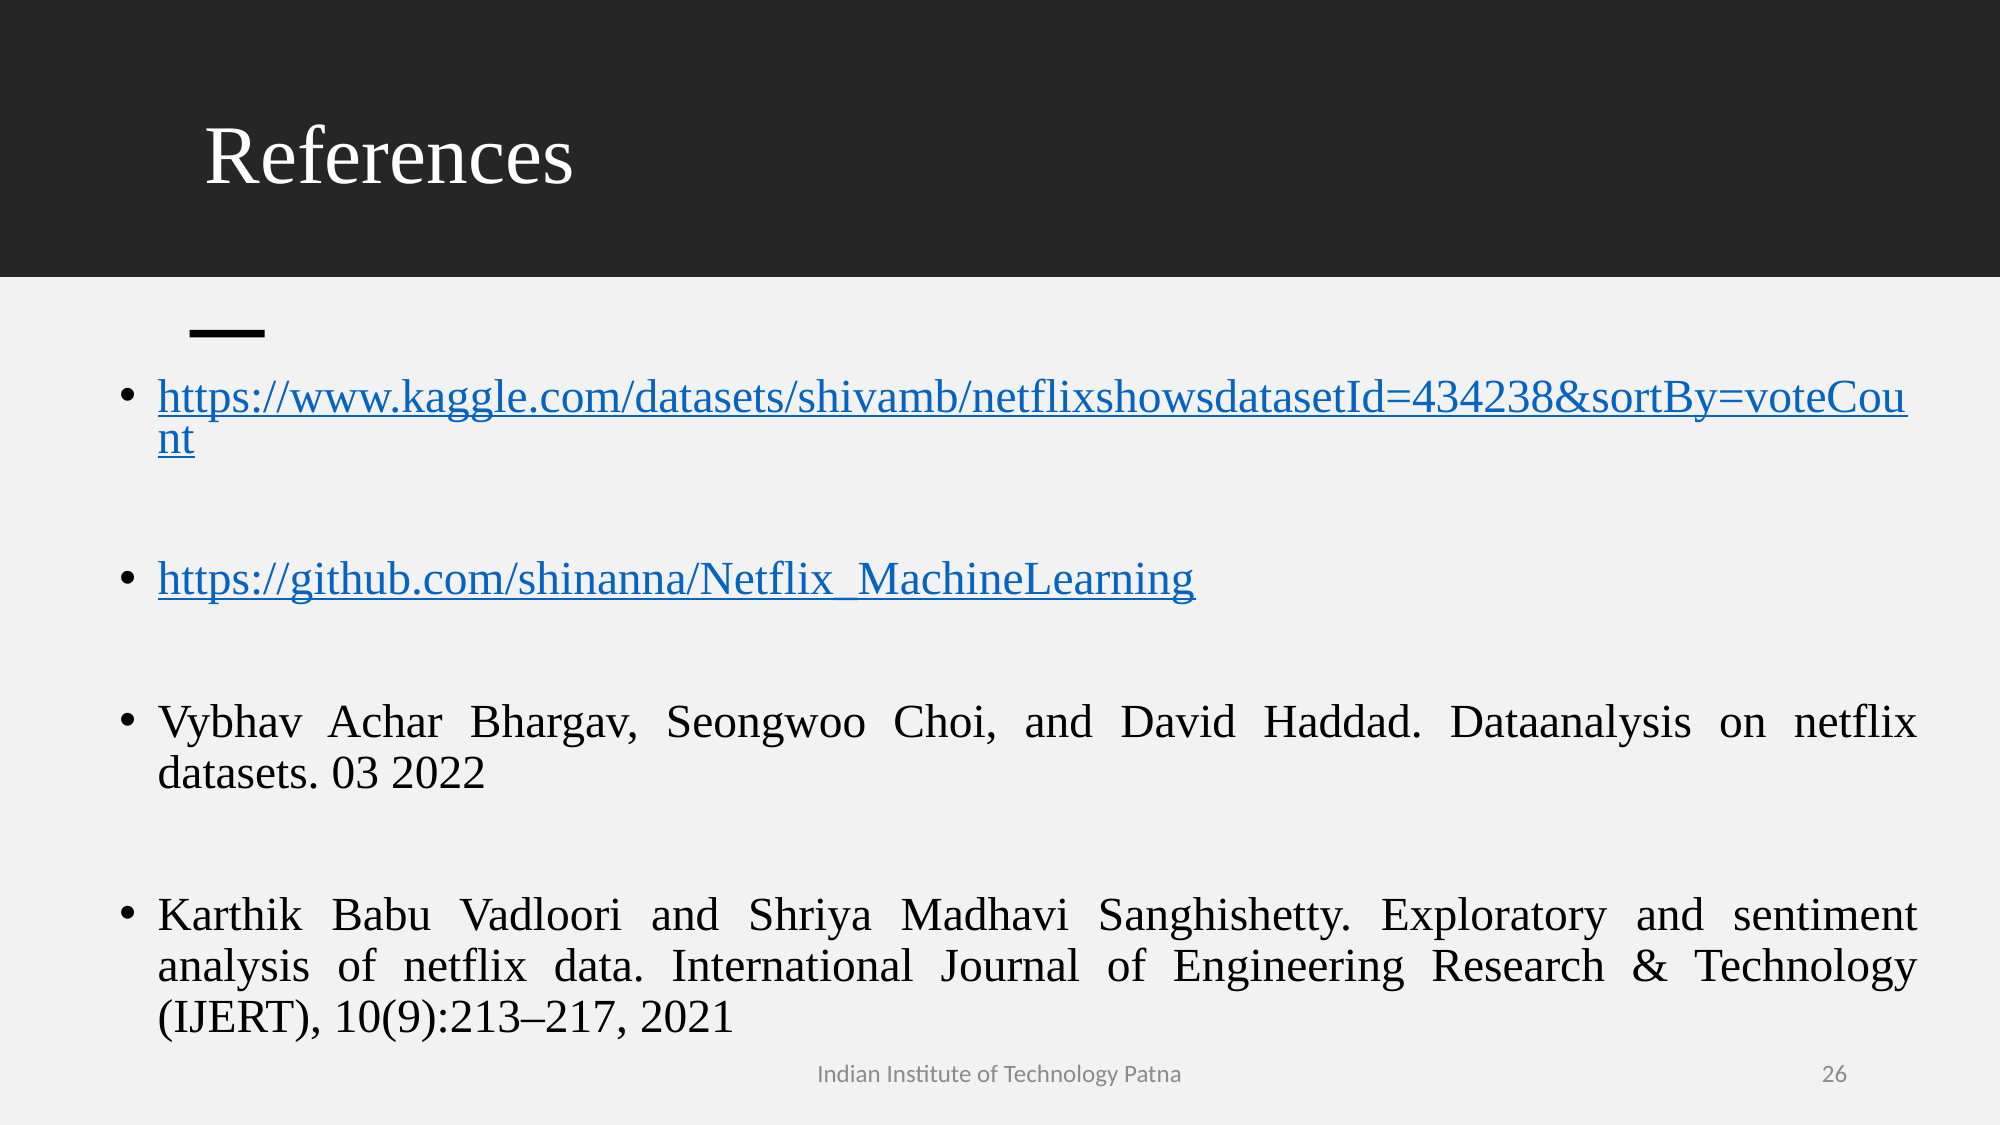

# References

https://www.kaggle.com/datasets/shivamb/netflixshowsdatasetId=434238&sortBy=voteCount

https://github.com/shinanna/Netflix_MachineLearning

Vybhav Achar Bhargav, Seongwoo Choi, and David Haddad. Dataanalysis on netflix datasets. 03 2022

Karthik Babu Vadloori and Shriya Madhavi Sanghishetty. Exploratory and sentiment analysis of netflix data. International Journal of Engineering Research & Technology (IJERT), 10(9):213–217, 2021
Indian Institute of Technology Patna
26